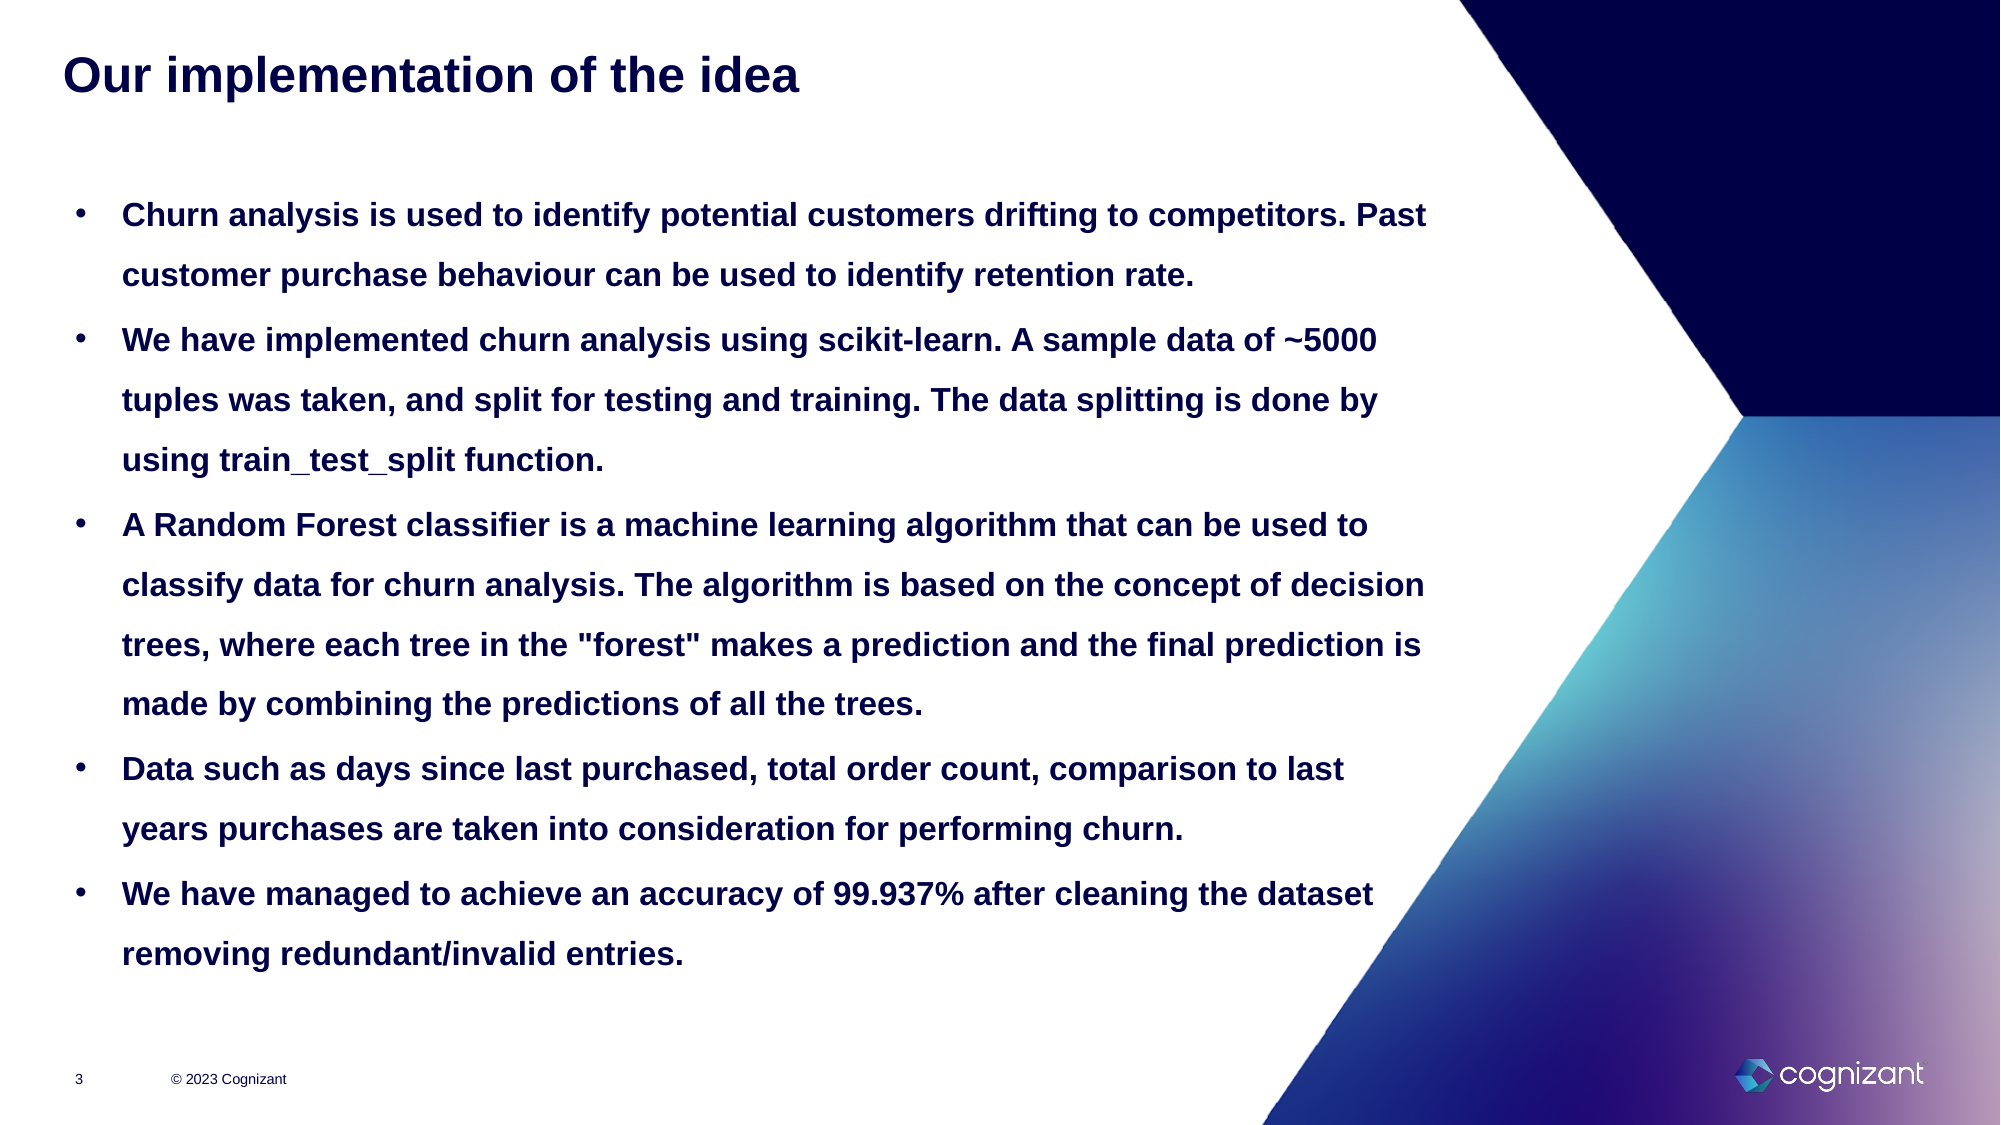

Our implementation of the idea

Churn analysis is used to identify potential customers drifting to competitors. Past customer purchase behaviour can be used to identify retention rate.
We have implemented churn analysis using scikit-learn. A sample data of ~5000 tuples was taken, and split for testing and training. The data splitting is done by using train_test_split function.
A Random Forest classifier is a machine learning algorithm that can be used to classify data for churn analysis. The algorithm is based on the concept of decision trees, where each tree in the "forest" makes a prediction and the final prediction is made by combining the predictions of all the trees.
Data such as days since last purchased, total order count, comparison to last years purchases are taken into consideration for performing churn.
We have managed to achieve an accuracy of 99.937% after cleaning the dataset removing redundant/invalid entries.

3
© 2023 Cognizant